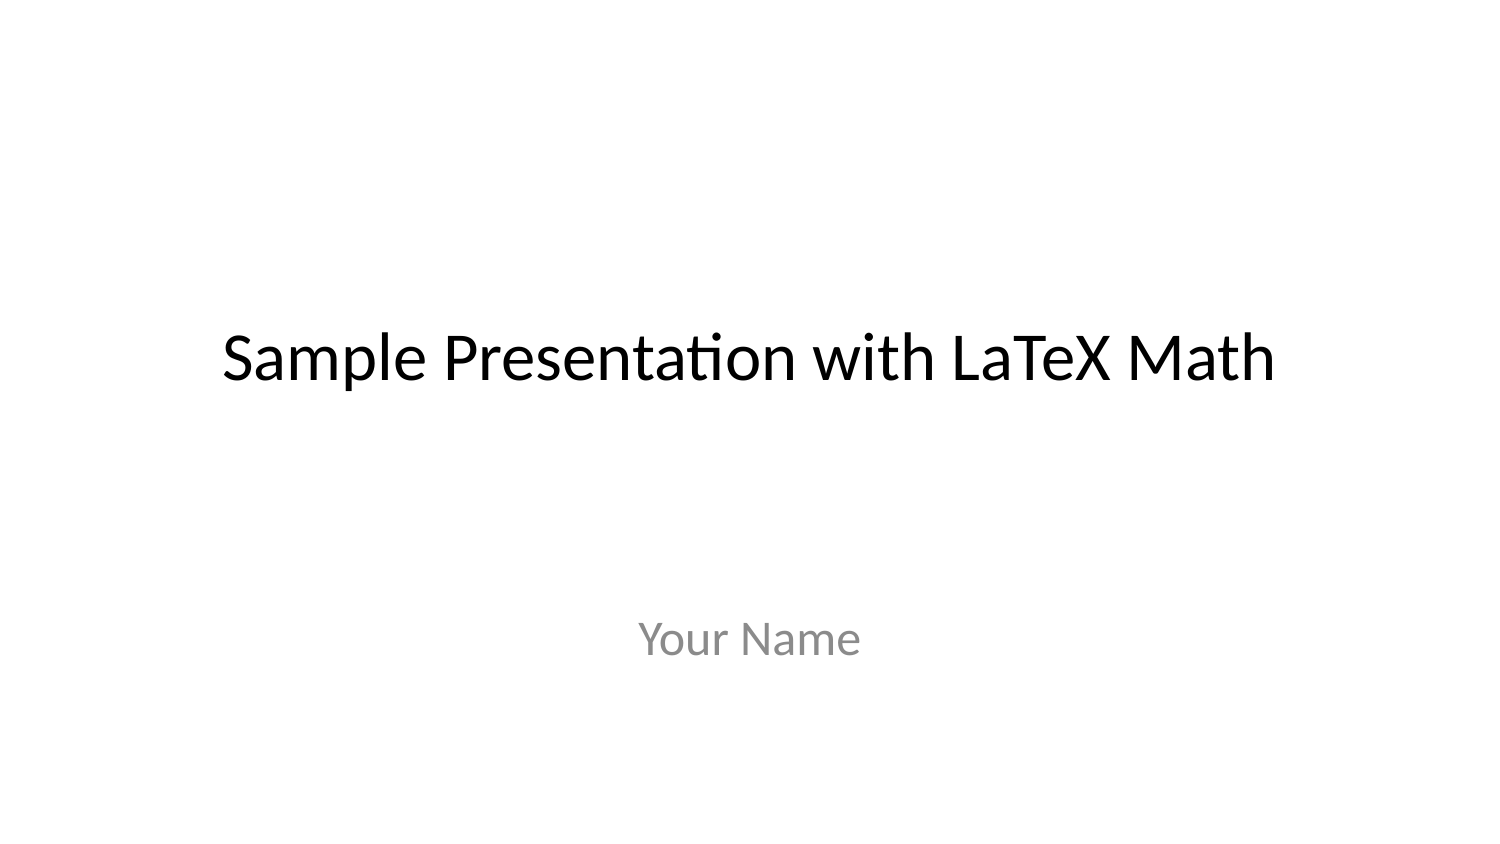

# Sample Presentation with LaTeX Math
Your Name